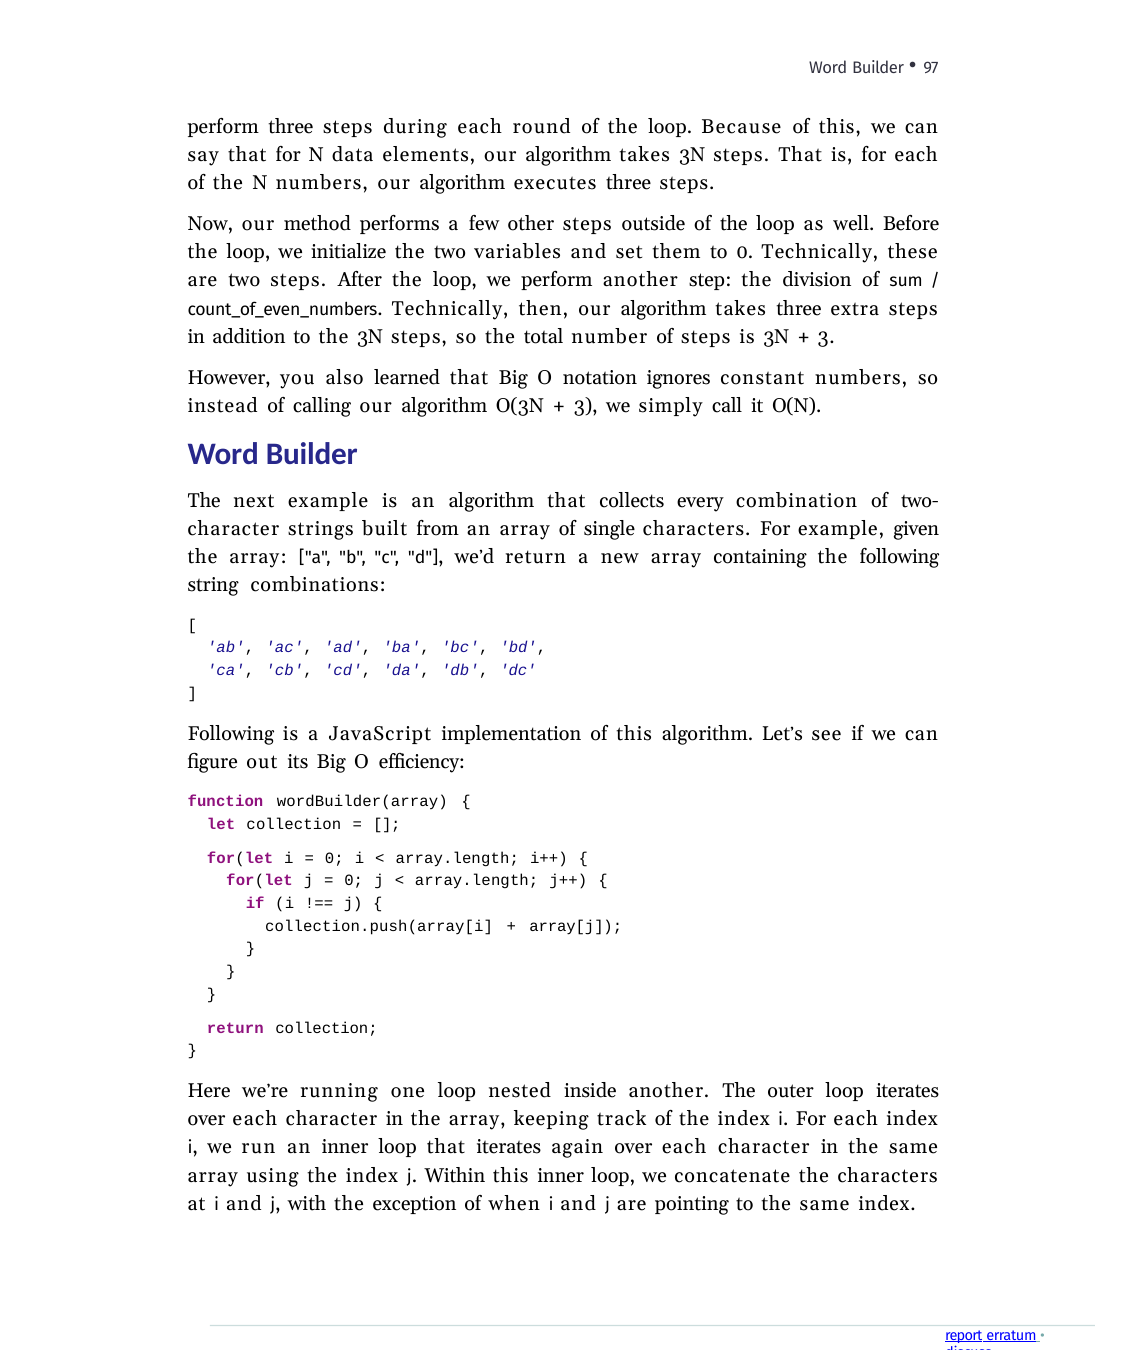

Word Builder • 97

perform three steps during each round of the loop. Because of this, we can say that for N data elements, our algorithm takes 3N steps. That is, for each of the N numbers, our algorithm executes three steps.
Now, our method performs a few other steps outside of the loop as well. Before the loop, we initialize the two variables and set them to 0. Technically, these are two steps. After the loop, we perform another step: the division of sum / count_of_even_numbers. Technically, then, our algorithm takes three extra steps in addition to the 3N steps, so the total number of steps is 3N + 3.
However, you also learned that Big O notation ignores constant numbers, so instead of calling our algorithm O(3N + 3), we simply call it O(N).
Word Builder
The next example is an algorithm that collects every combination of two- character strings built from an array of single characters. For example, given the array: ["a", "b", "c", "d"], we’d return a new array containing the following string combinations:
[
'ab', 'ac', 'ad', 'ba', 'bc', 'bd',
'ca', 'cb', 'cd', 'da', 'db', 'dc'
]
Following is a JavaScript implementation of this algorithm. Let’s see if we can figure out its Big O efficiency:
function wordBuilder(array) {
let collection = [];
for(let i = 0; i < array.length; i++) {
for(let j = 0; j < array.length; j++) {
if (i !== j) {
collection.push(array[i] + array[j]);
}
}
}
return collection;
}
Here we’re running one loop nested inside another. The outer loop iterates over each character in the array, keeping track of the index i. For each index i, we run an inner loop that iterates again over each character in the same array using the index j. Within this inner loop, we concatenate the characters at i and j, with the exception of when i and j are pointing to the same index.
report erratum • discuss